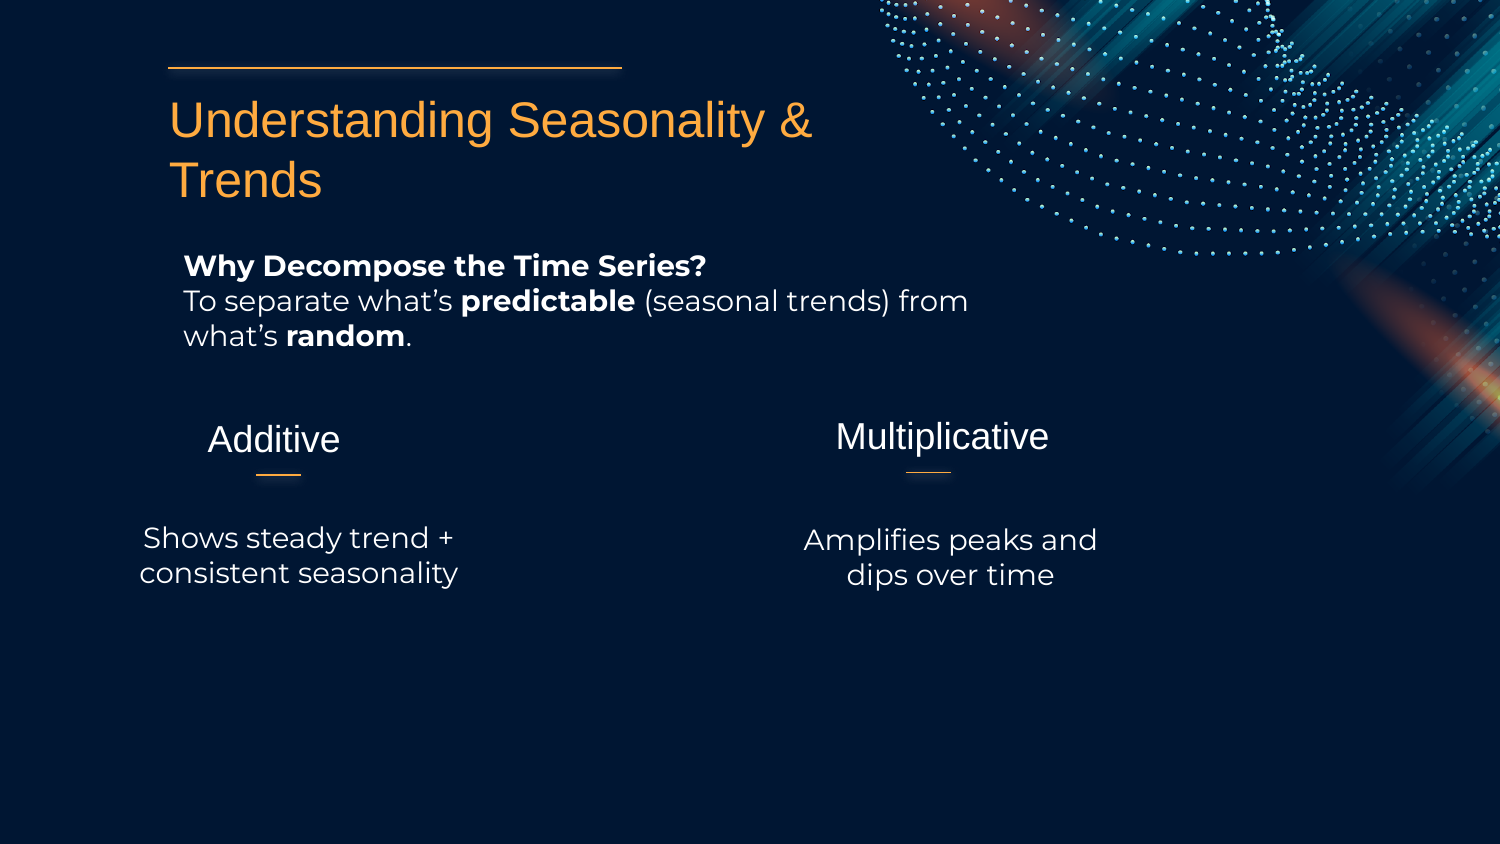

Understanding Seasonality & Trends
Why Decompose the Time Series?
To separate what’s predictable (seasonal trends) from what’s random.
Multiplicative
# Additive
Shows steady trend + consistent seasonality
Amplifies peaks and dips over time